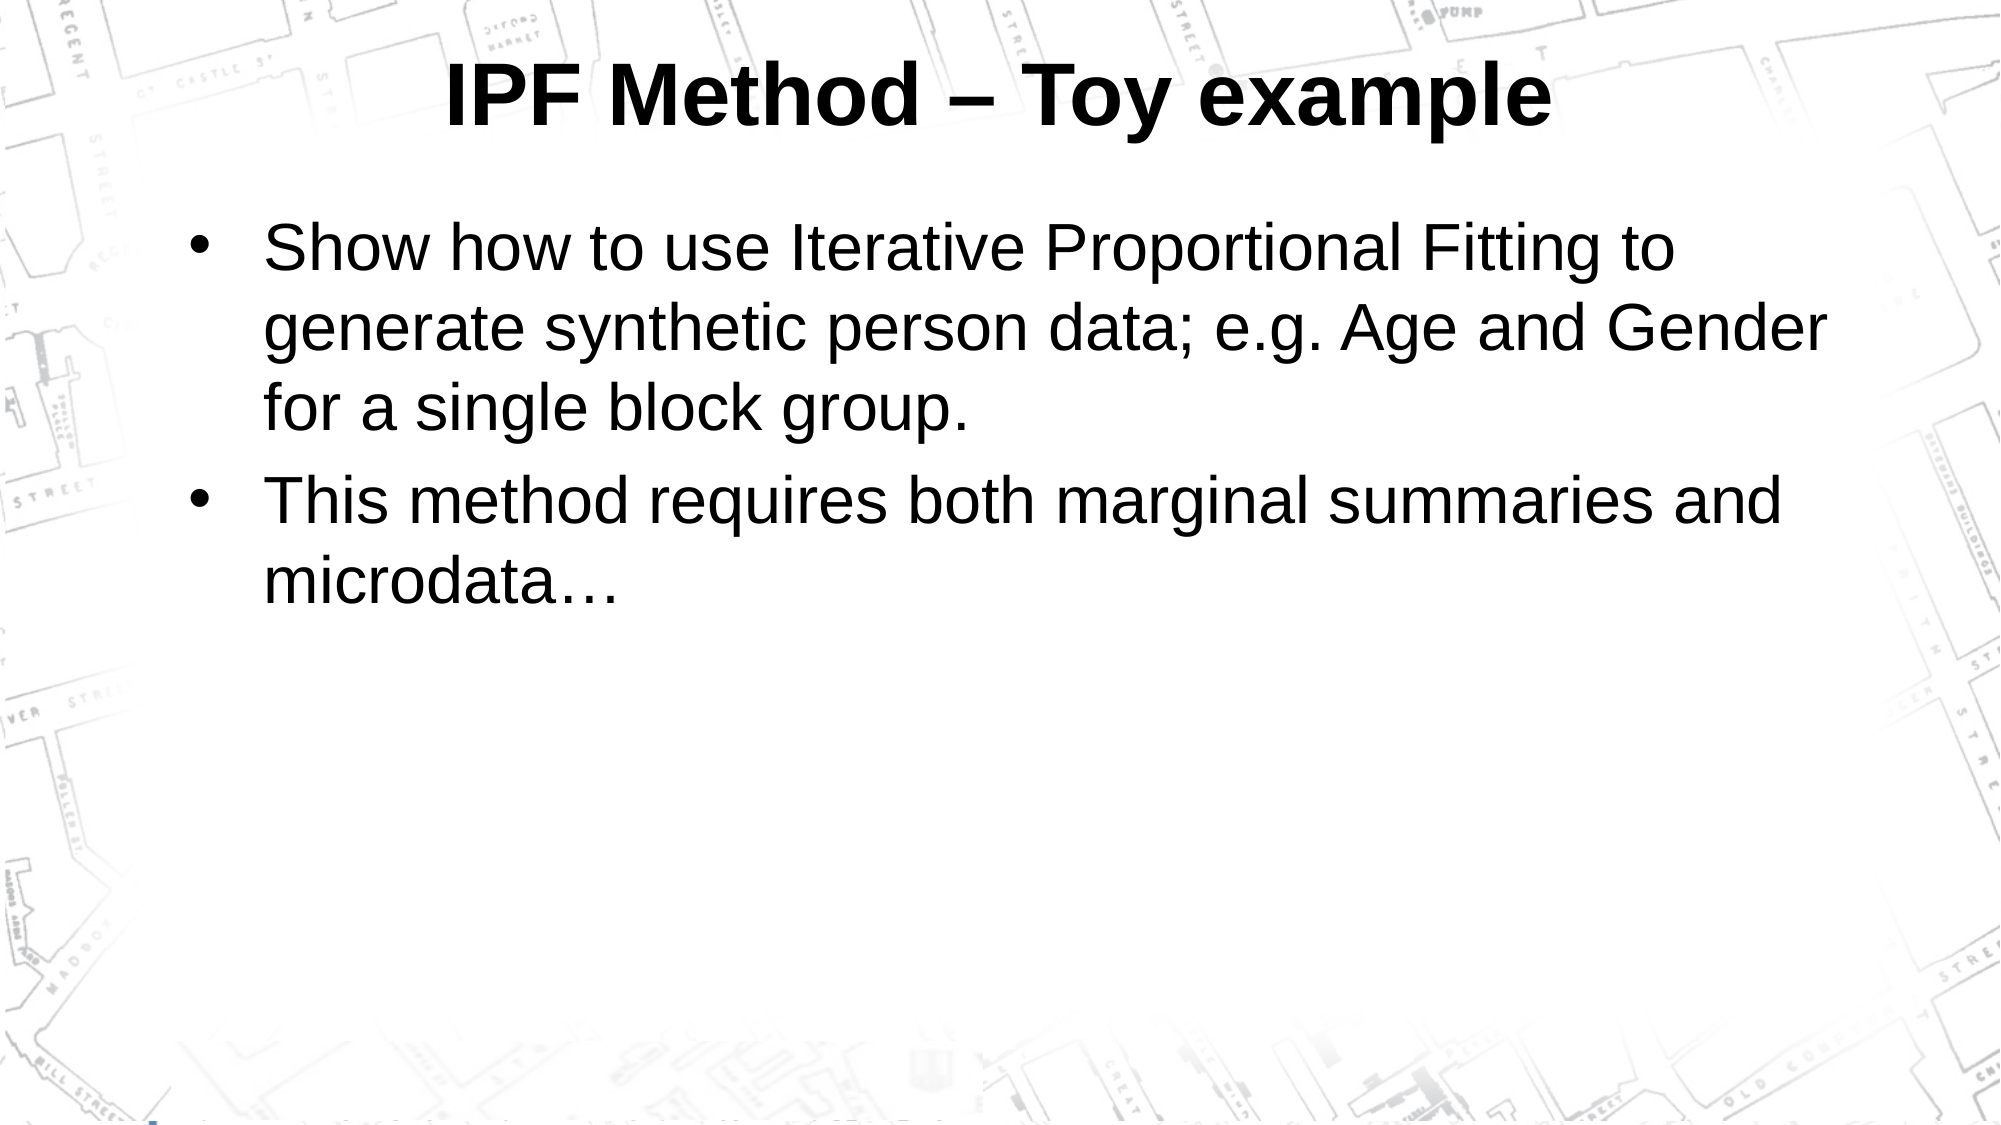

# IPF Method – Toy example
Show how to use Iterative Proportional Fitting to generate synthetic person data; e.g. Age and Gender for a single block group.
This method requires both marginal summaries and microdata…